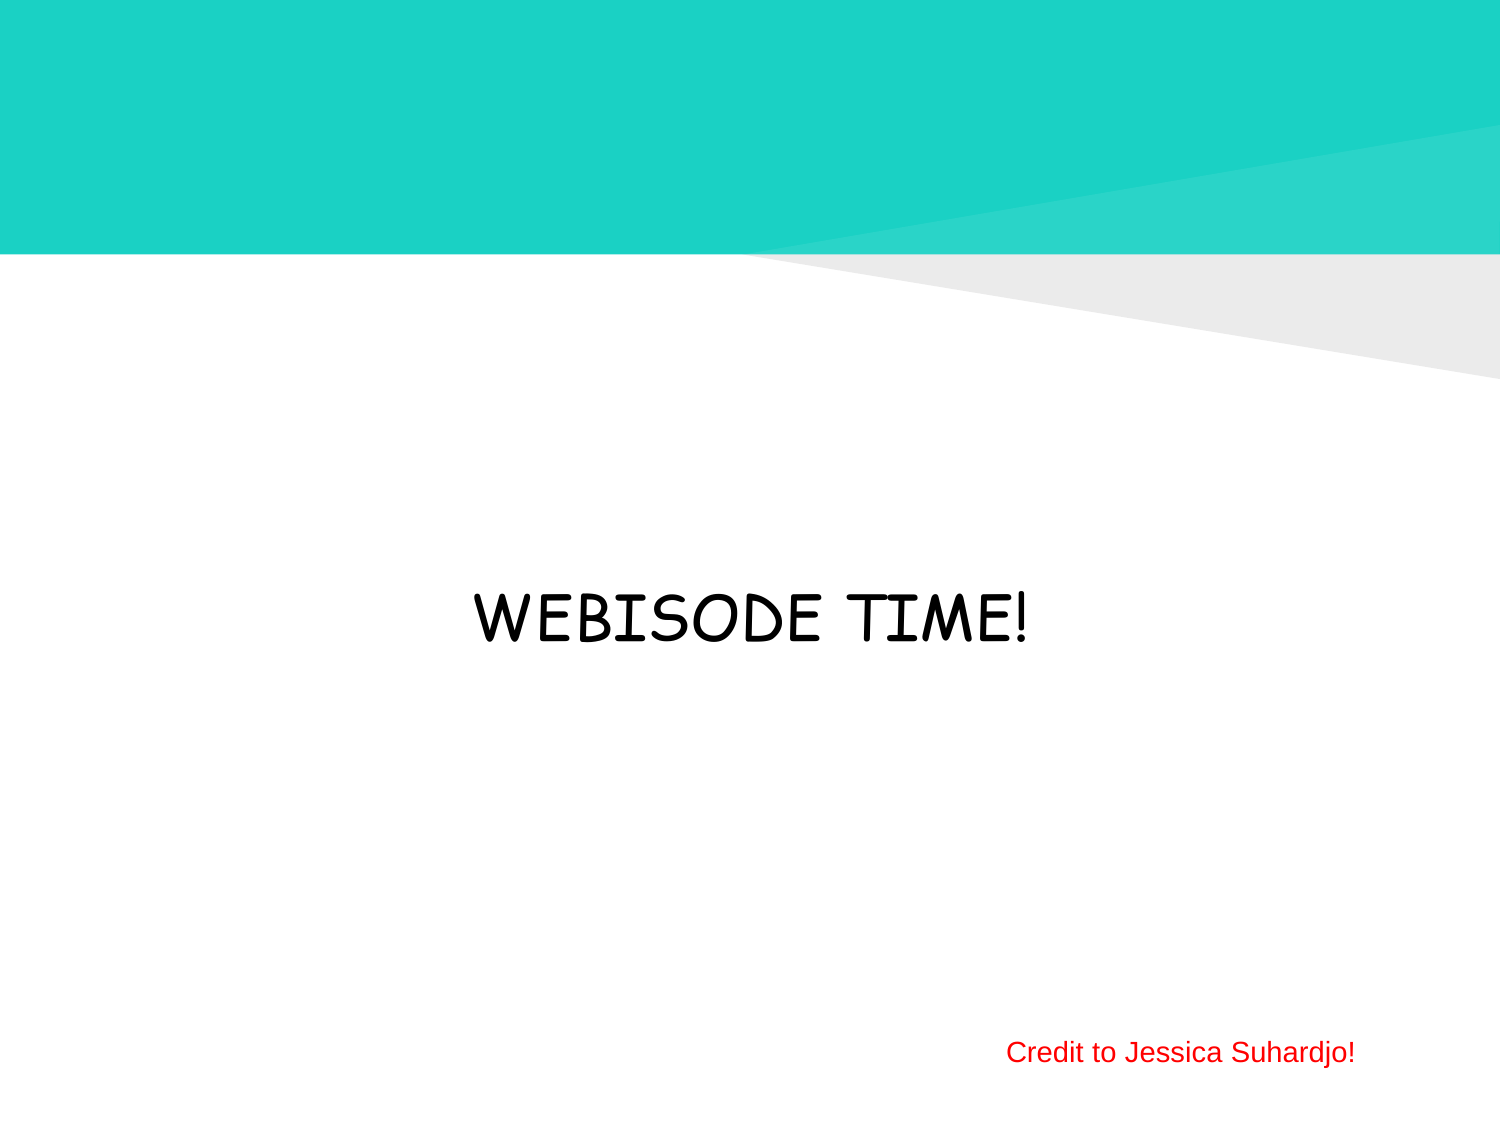

#

WEBISODE TIME!

Credit to Jessica Suhardjo!